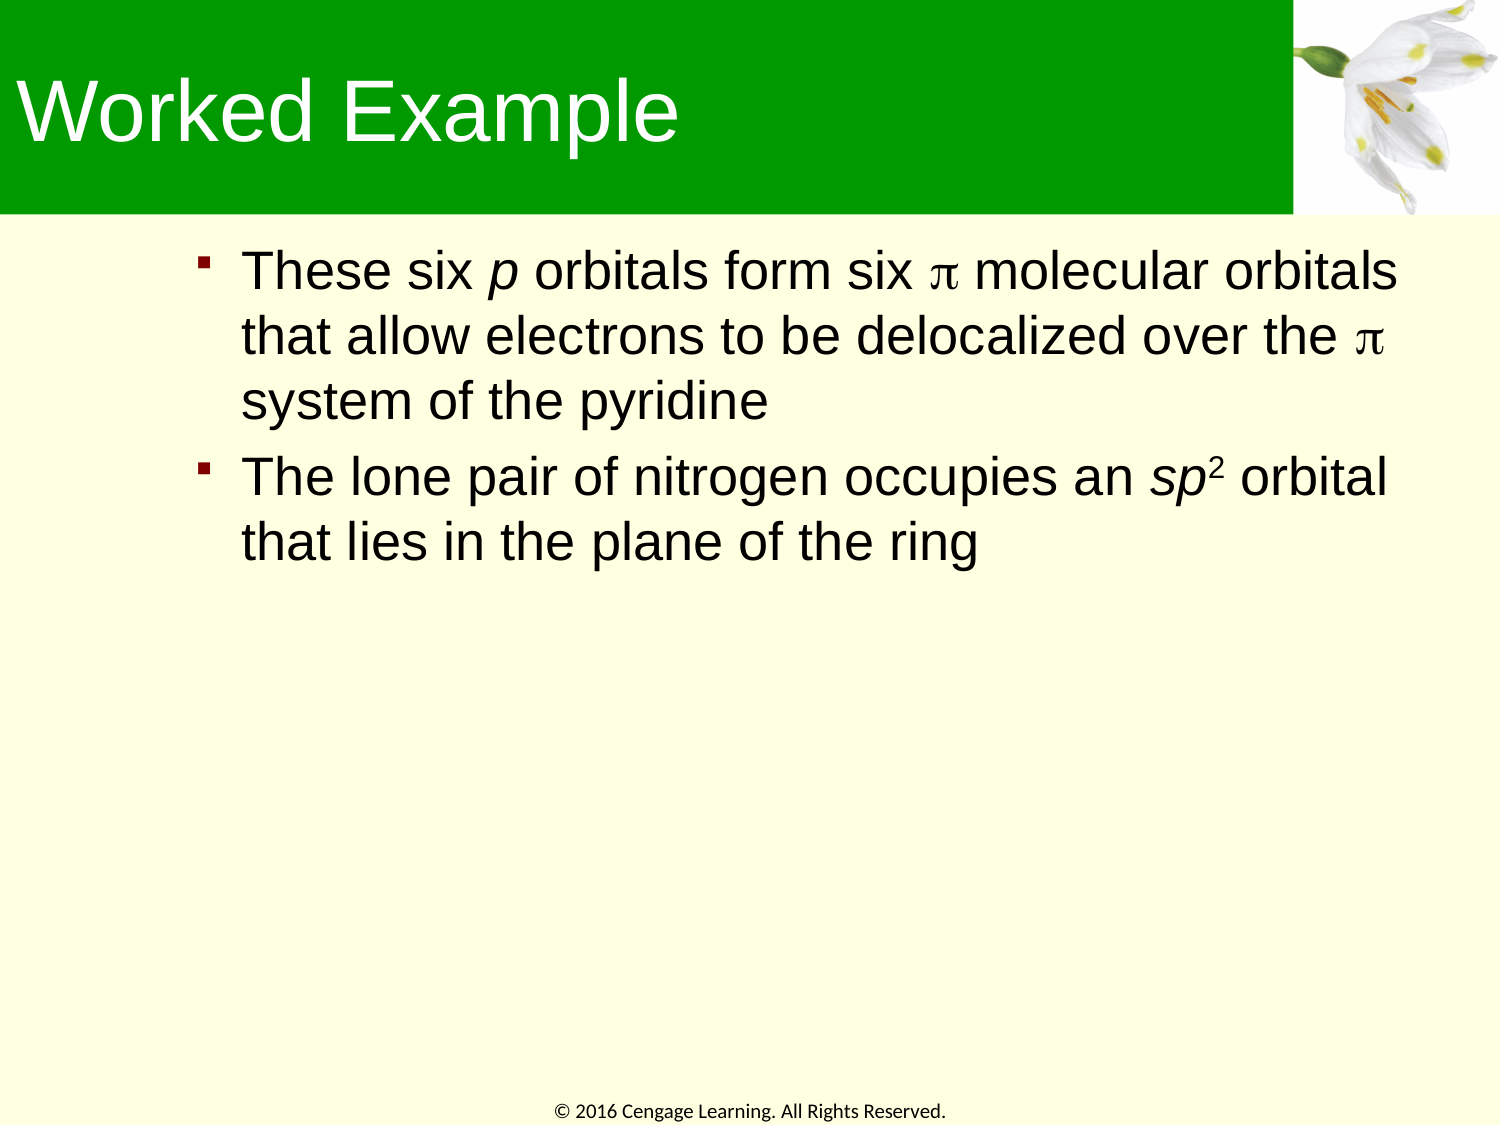

# Worked Example
These six p orbitals form six π molecular orbitals that allow electrons to be delocalized over the π system of the pyridine
The lone pair of nitrogen occupies an sp2 orbital that lies in the plane of the ring